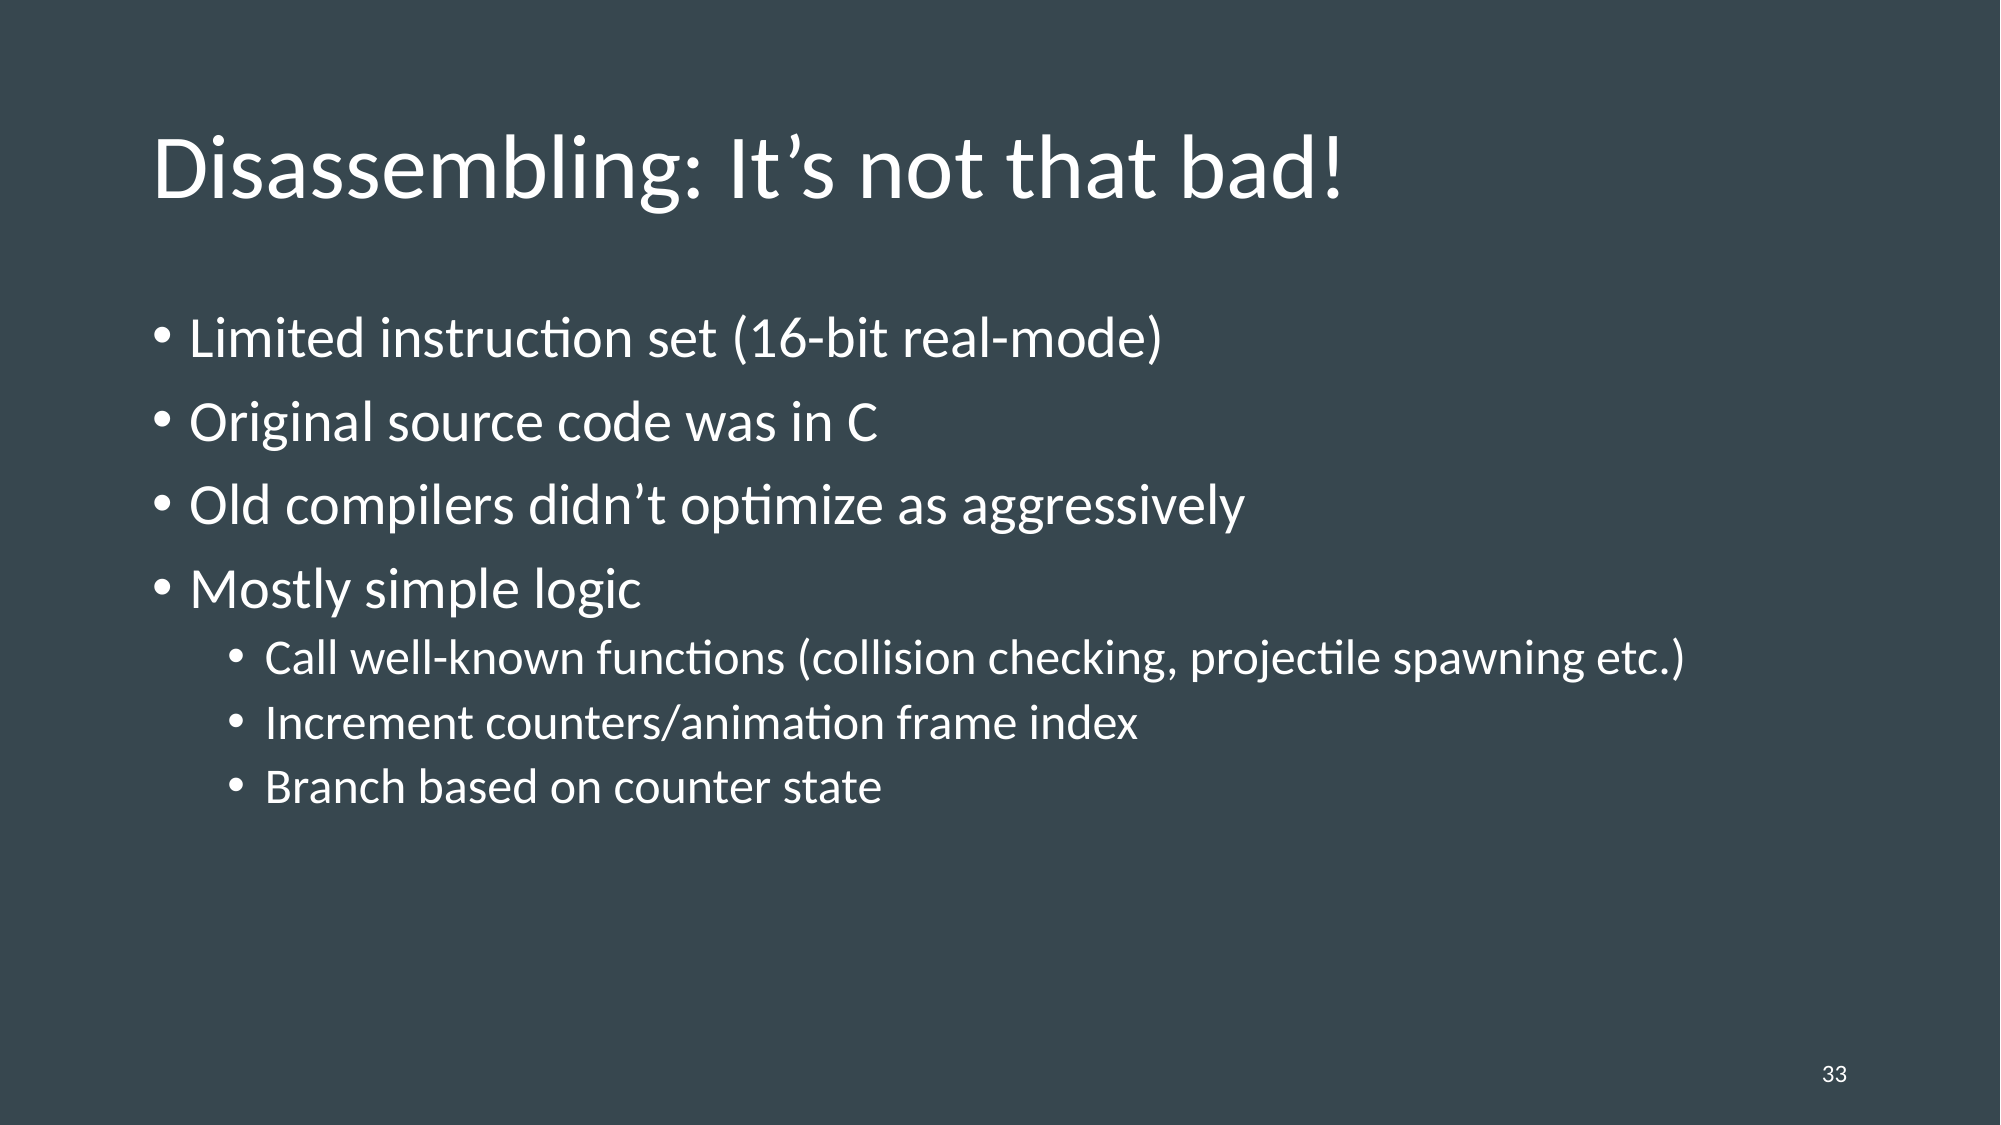

# Disassembling: It’s not that bad!
Limited instruction set (16-bit real-mode)
Original source code was in C
Old compilers didn’t optimize as aggressively
Mostly simple logic
Call well-known functions (collision checking, projectile spawning etc.)
Increment counters/animation frame index
Branch based on counter state
33